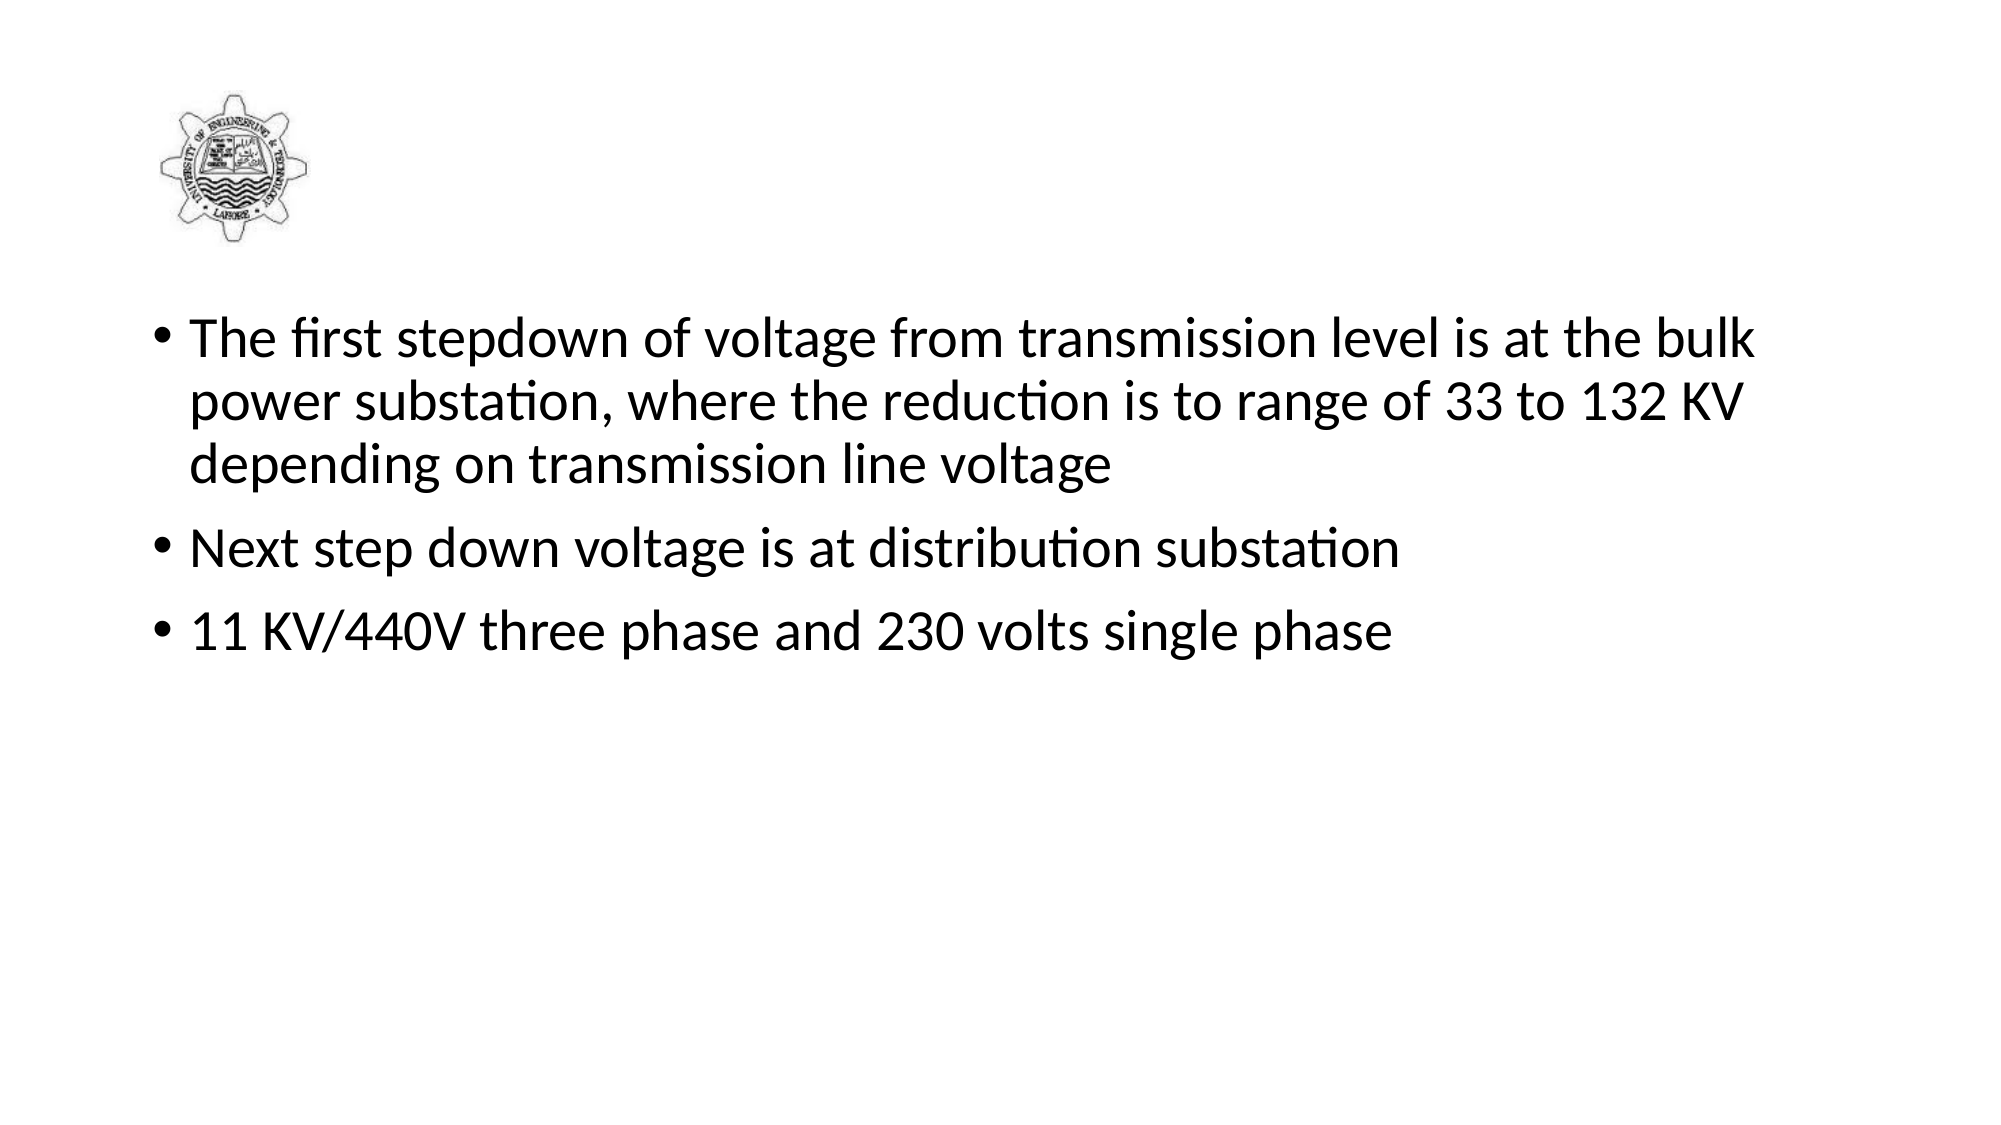

#
The first stepdown of voltage from transmission level is at the bulk power substation, where the reduction is to range of 33 to 132 KV depending on transmission line voltage
Next step down voltage is at distribution substation
11 KV/440V three phase and 230 volts single phase